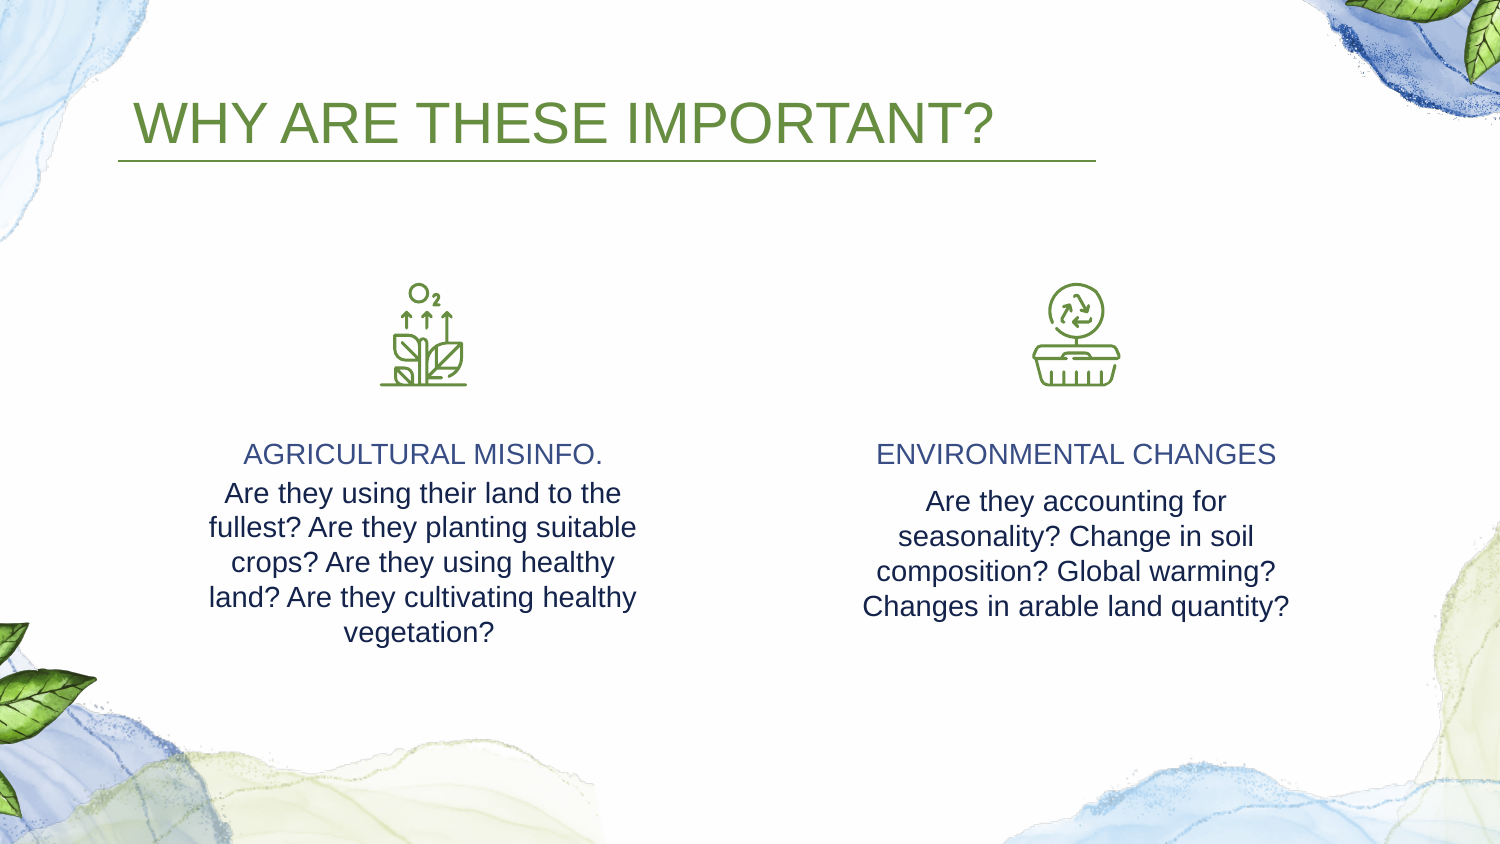

# WHY ARE THESE IMPORTANT?

AGRICULTURAL MISINFO.
ENVIRONMENTAL CHANGES
Are they accounting for seasonality? Change in soil composition? Global warming? Changes in arable land quantity?
Are they using their land to the fullest? Are they planting suitable crops? Are they using healthy land? Are they cultivating healthy vegetation?